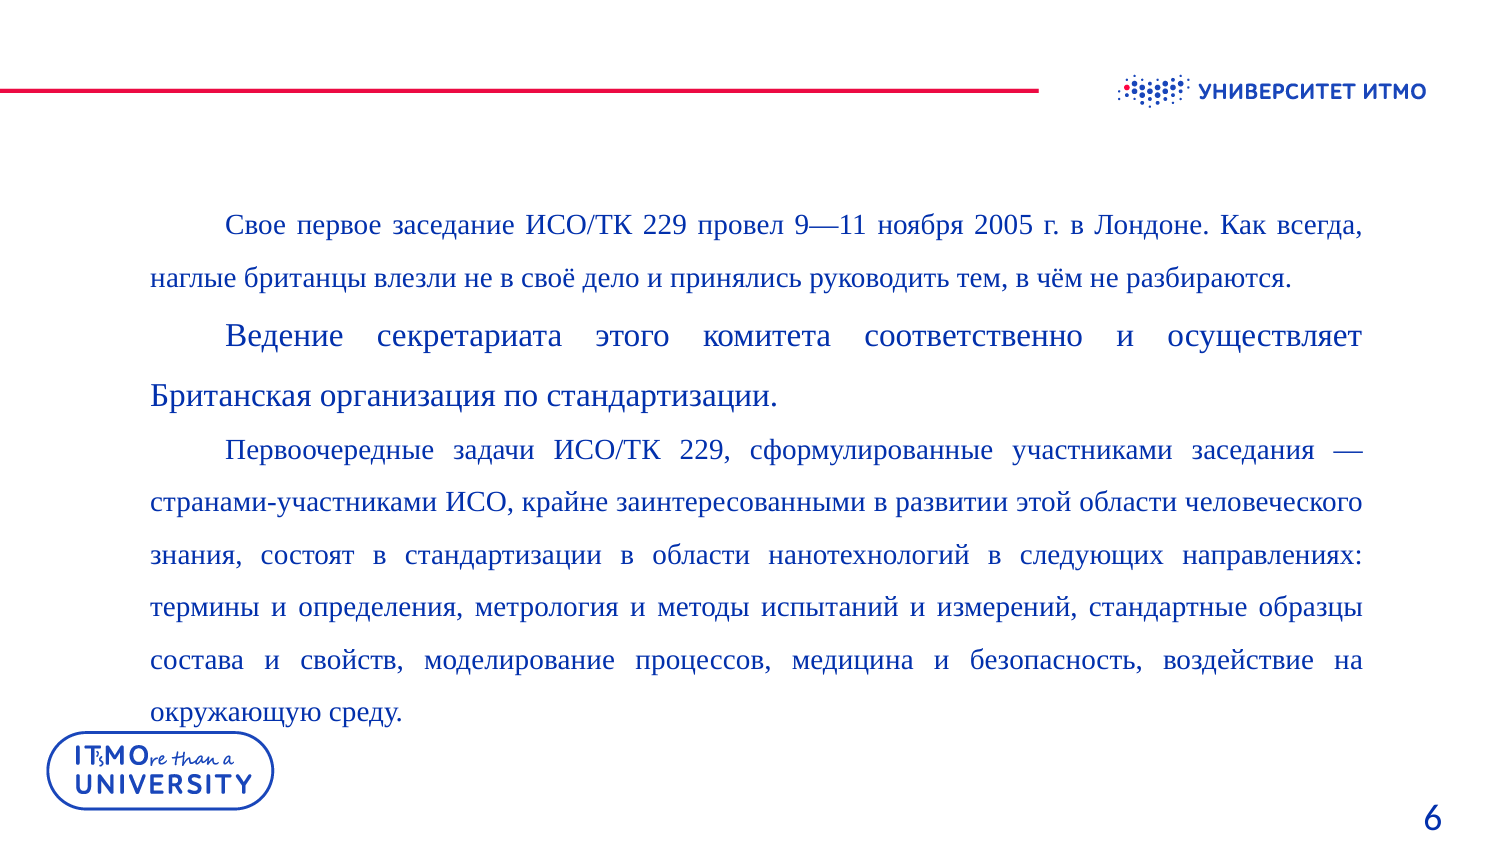

Свое первое заседание ИСО/ТК 229 провел 9—11 ноября 2005 г. в Лондоне. Как всегда, наглые британцы влезли не в своё дело и принялись руководить тем, в чём не разбираются.
Ведение секретариата этого комитета соответственно и осуществляет Британская организация по стандартизации.
Первоочередные задачи ИСО/ТК 229, сформулированные участниками заседания — странами-участниками ИСО, крайне заинтересованными в развитии этой области человеческого знания, состоят в стандартизации в области нанотехнологий в следующих направлениях: термины и определения, метрология и методы испытаний и измерений, стандартные образцы состава и свойств, моделирование процессов, медицина и безопасность, воздействие на окружающую среду.
6